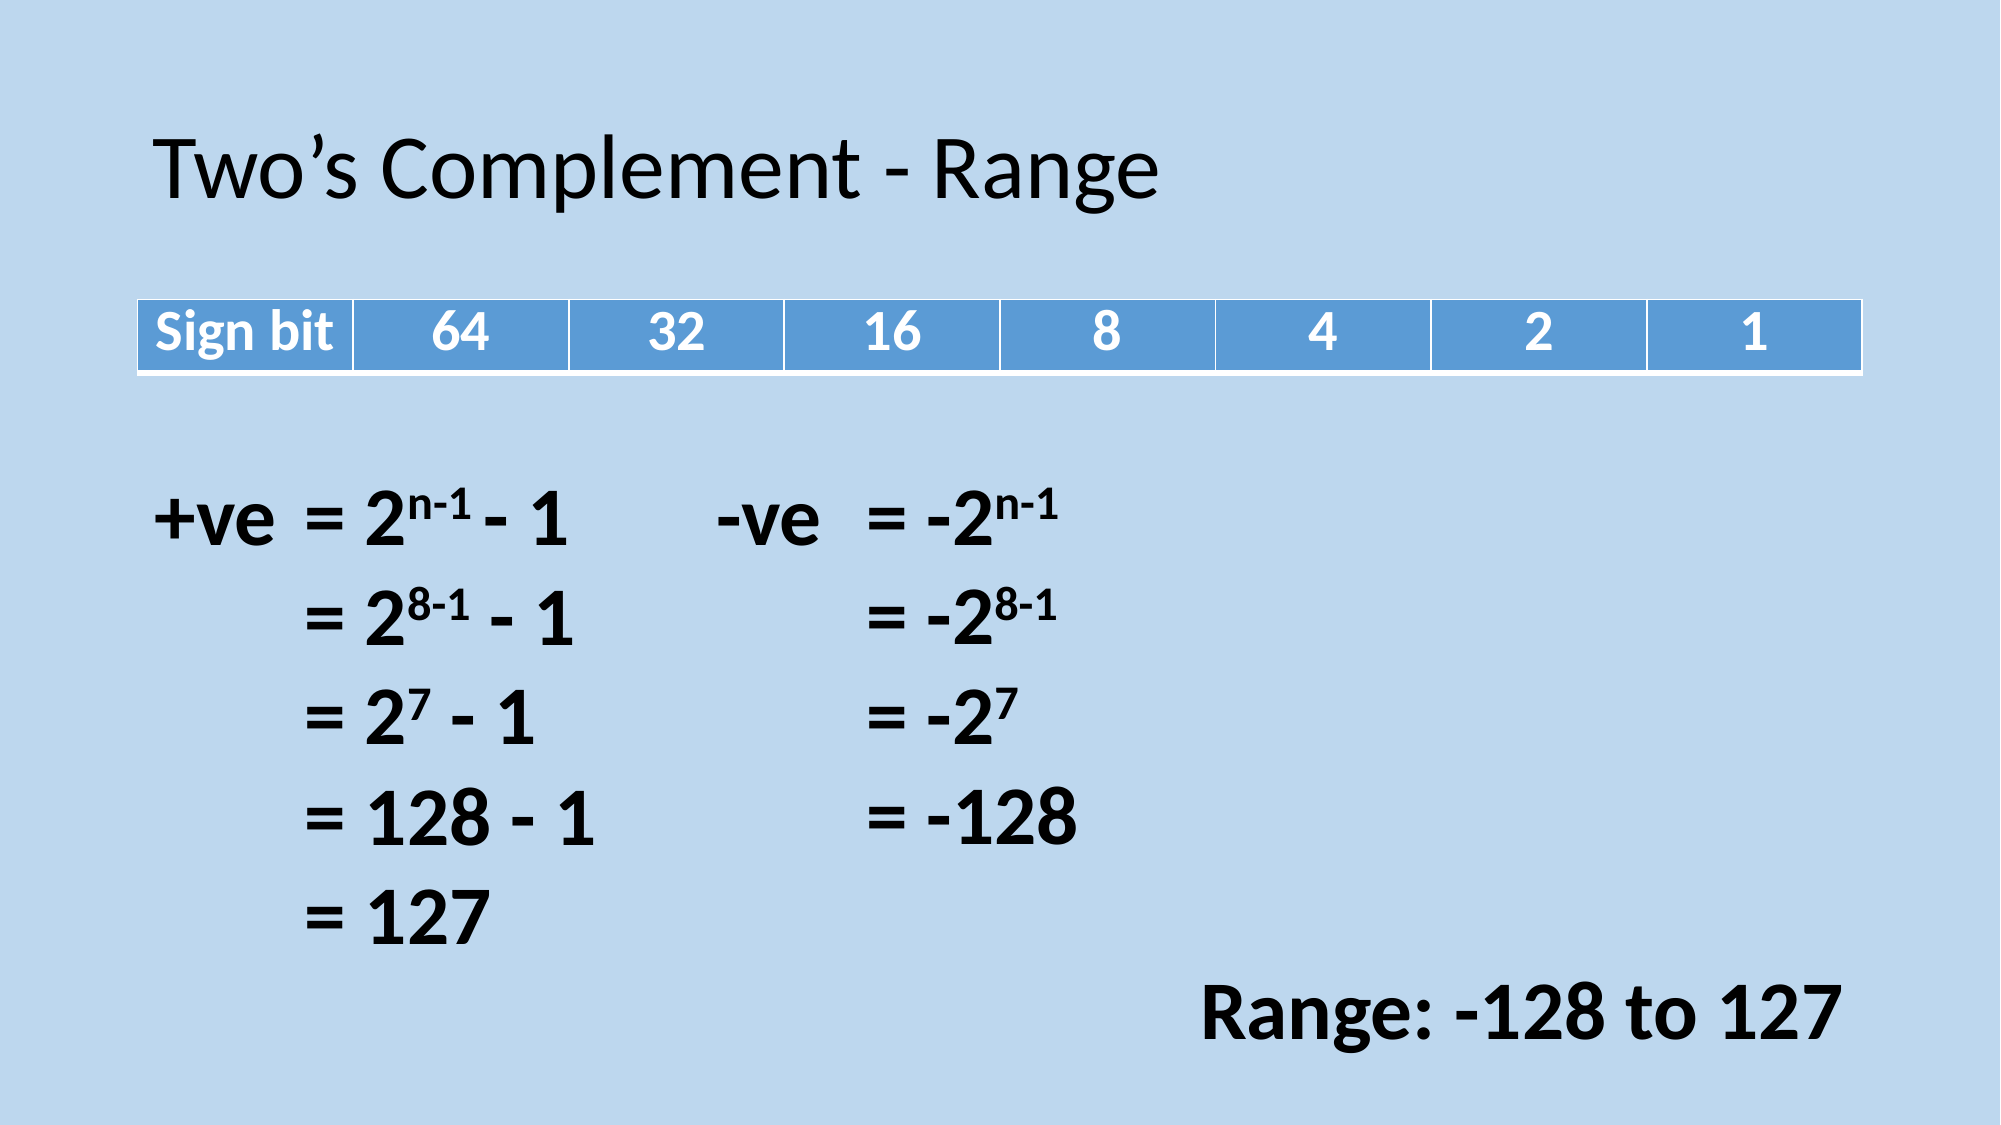

# Two’s Complement - Range
| Sign bit | 64 | 32 | 16 | 8 | 4 | 2 | 1 |
| --- | --- | --- | --- | --- | --- | --- | --- |
+ve	= 2n-1 - 1
	= 28-1 - 1
	= 27 - 1
	= 128 - 1
	= 127
-ve	= -2n-1
	= -28-1
	= -27
	= -128
Range: -128 to 127